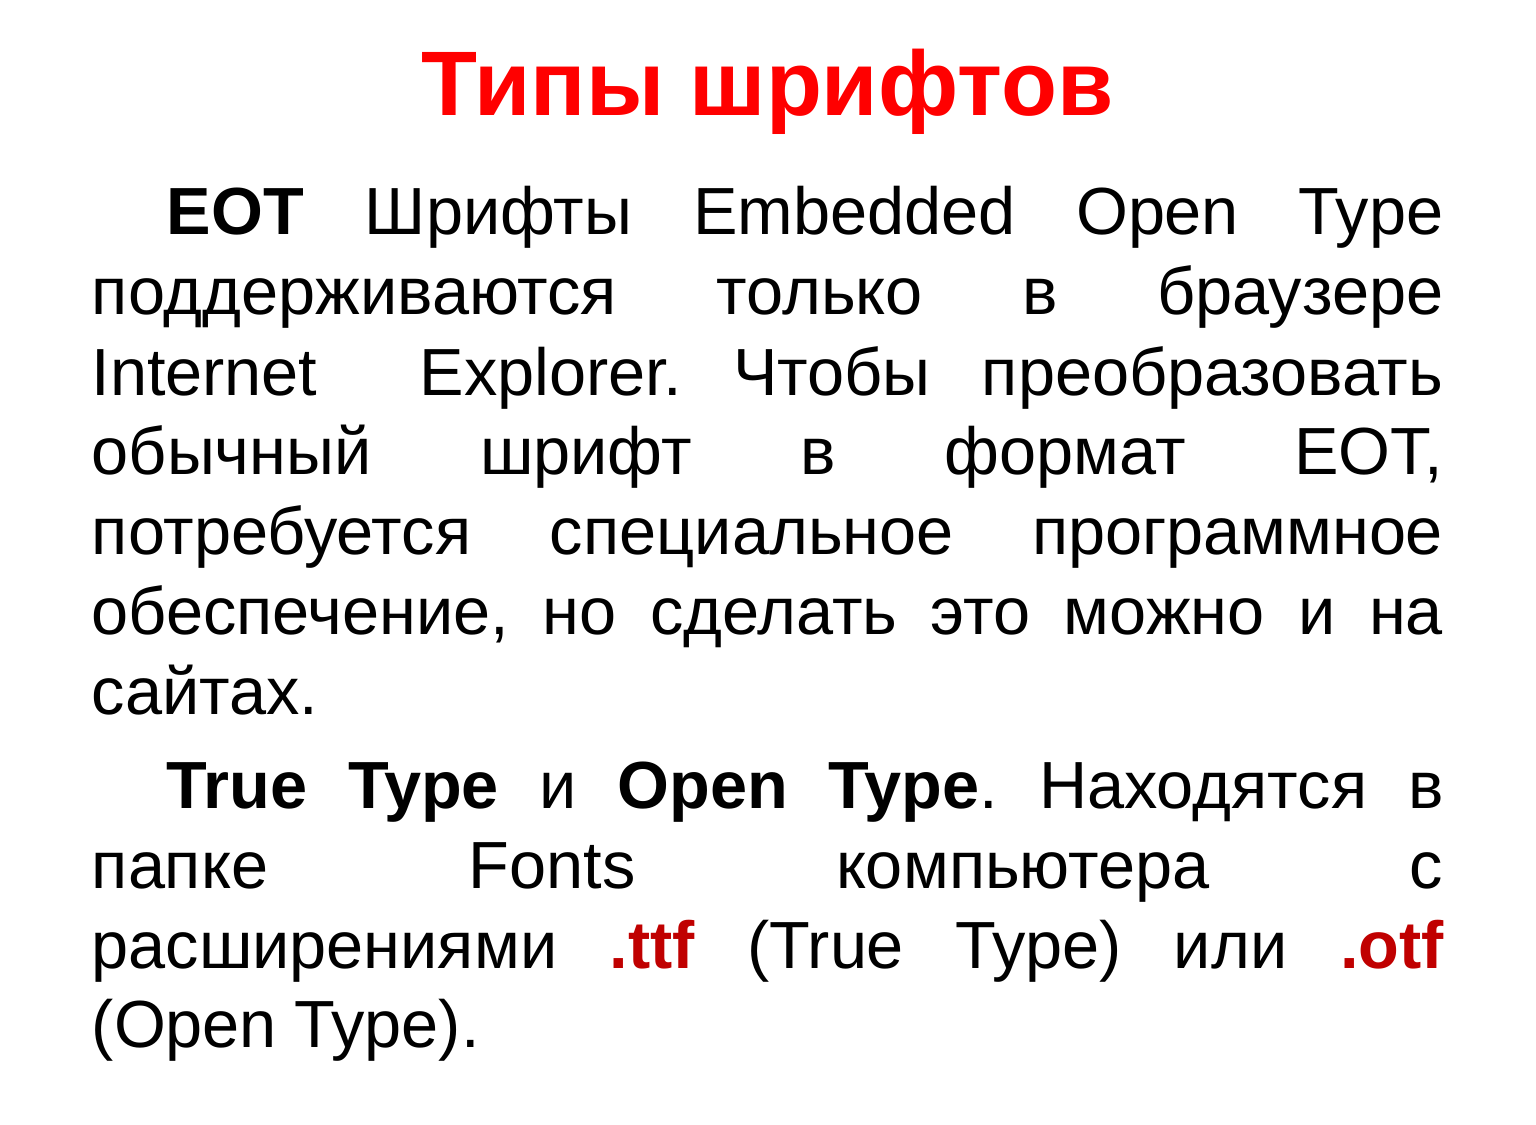

# Типы шрифтов
EOT Шрифты Embedded Open Type поддерживаются только в браузере Internet  Explorer. Чтобы преобразовать обычный шрифт в формат EOT, потребуется специальное программное обеспечение, но сделать это можно и на сайтах.
True Type и Open Type. Находятся в папке Fonts компьютера с расширениями .ttf (True Type) или .otf (Open Type).